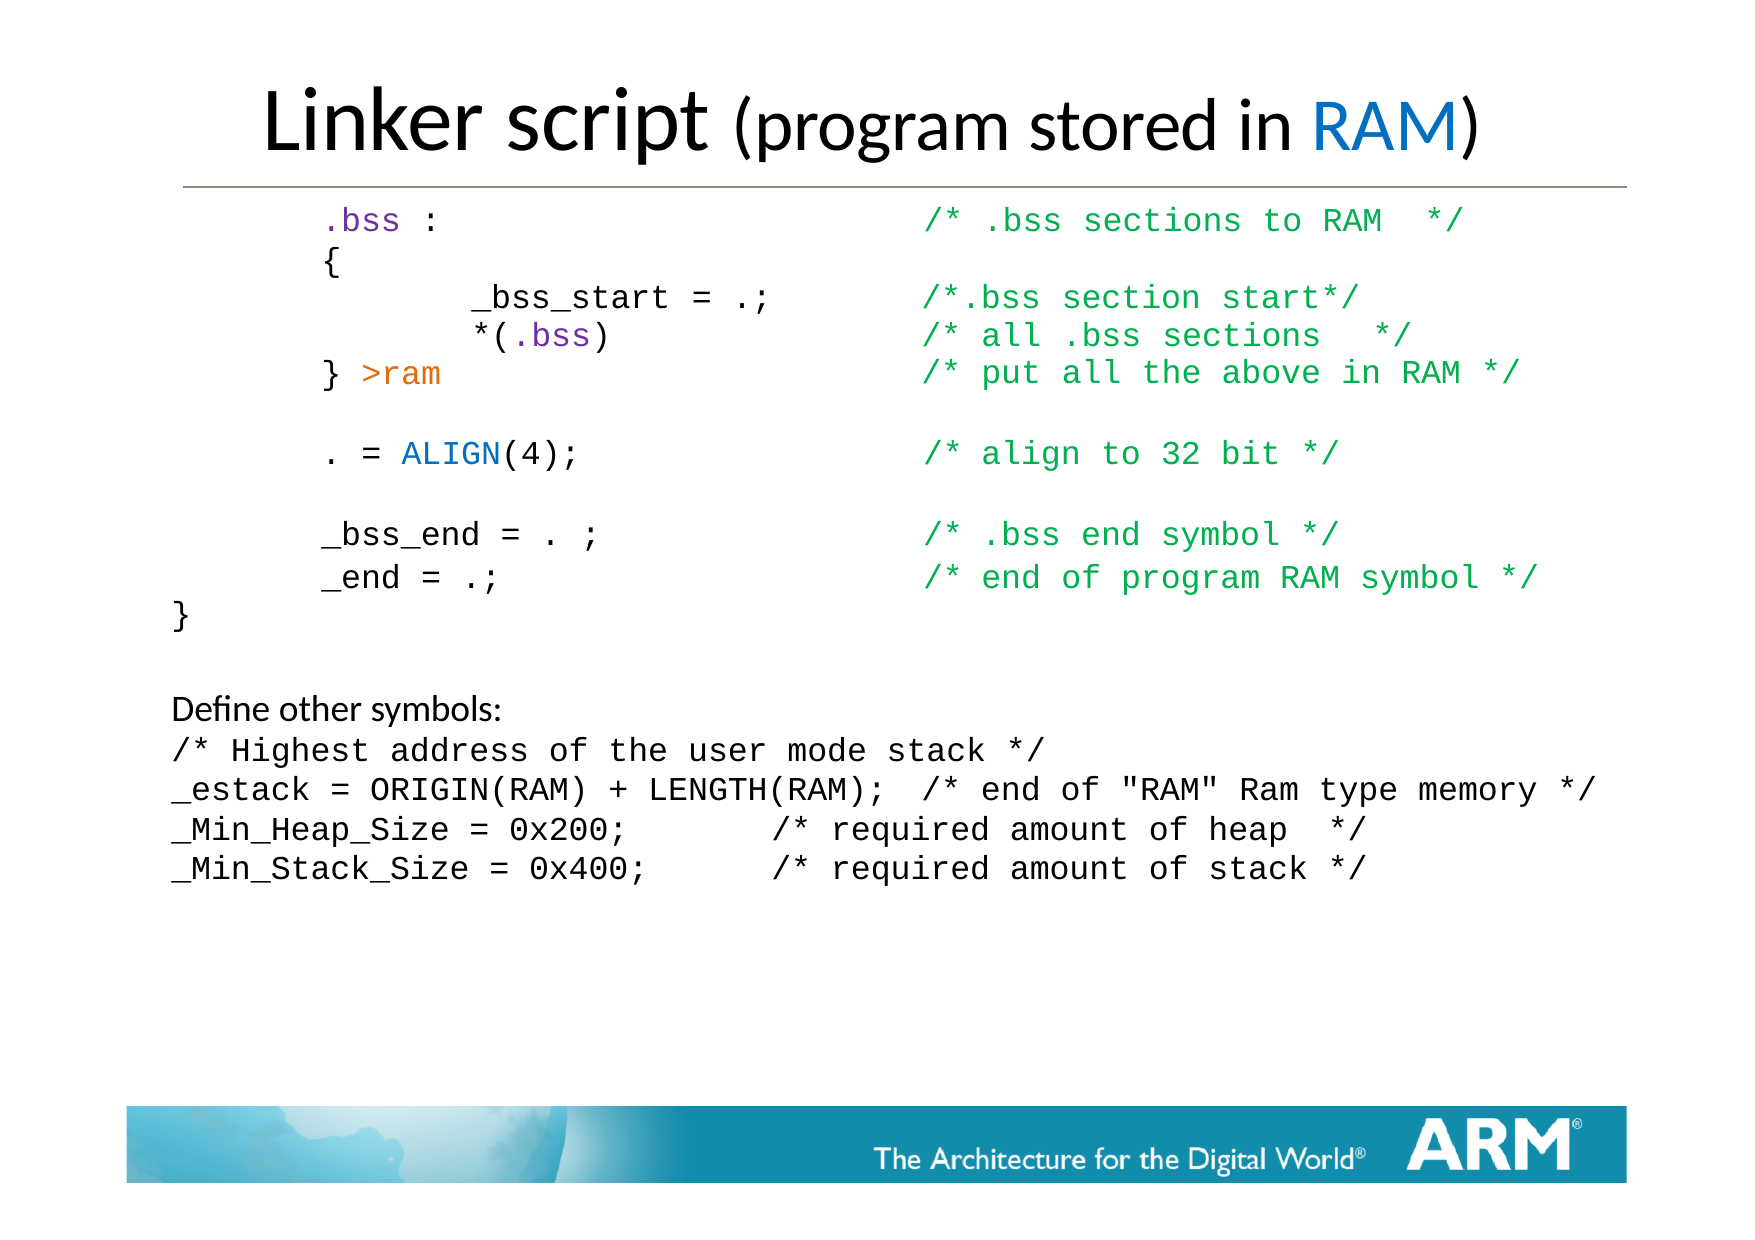

# Linker script (program stored in RAM)
.bss :	/* .bss sections to RAM	*/
{
| } >ram | \_bss\_start \*(.bss) | = | .; | /\*.bss /\* all /\* put |  | section start\*/ .bss sections \*/ all the above in RAM \*/ |
| --- | --- | --- | --- | --- | --- | --- |
| . = ALIGN(4); |  | /\* |  |  | align to 32 bit \*/ |  |
| \_bss\_end = . ; |  | /\* |  |  | .bss end symbol \*/ |  |
| \_end = .; } |  | /\* |  |  | end of program RAM symbol \*/ |  |
Define other symbols:
/* Highest address of the user mode stack */
_estack = ORIGIN(RAM) + LENGTH(RAM);	/* end of "RAM" Ram type memory */
_Min_Heap_Size = 0x200;	/* required amount of heap  */
_Min_Stack_Size = 0x400;	/* required amount of stack */